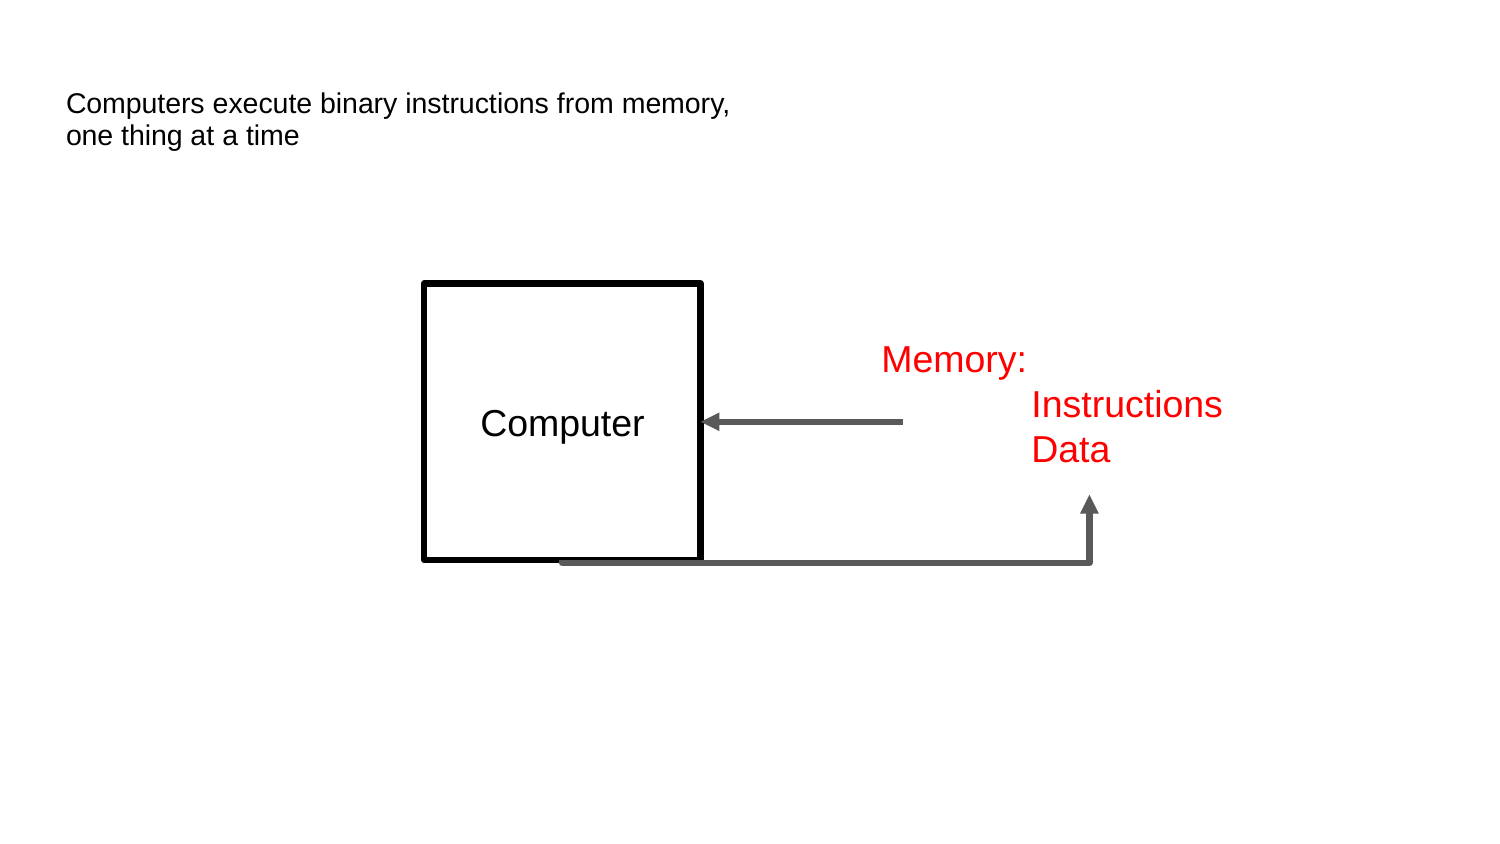

# Computers execute binary instructions from memory,
one thing at a time
Computer
Memory:
	Instructions
	Data